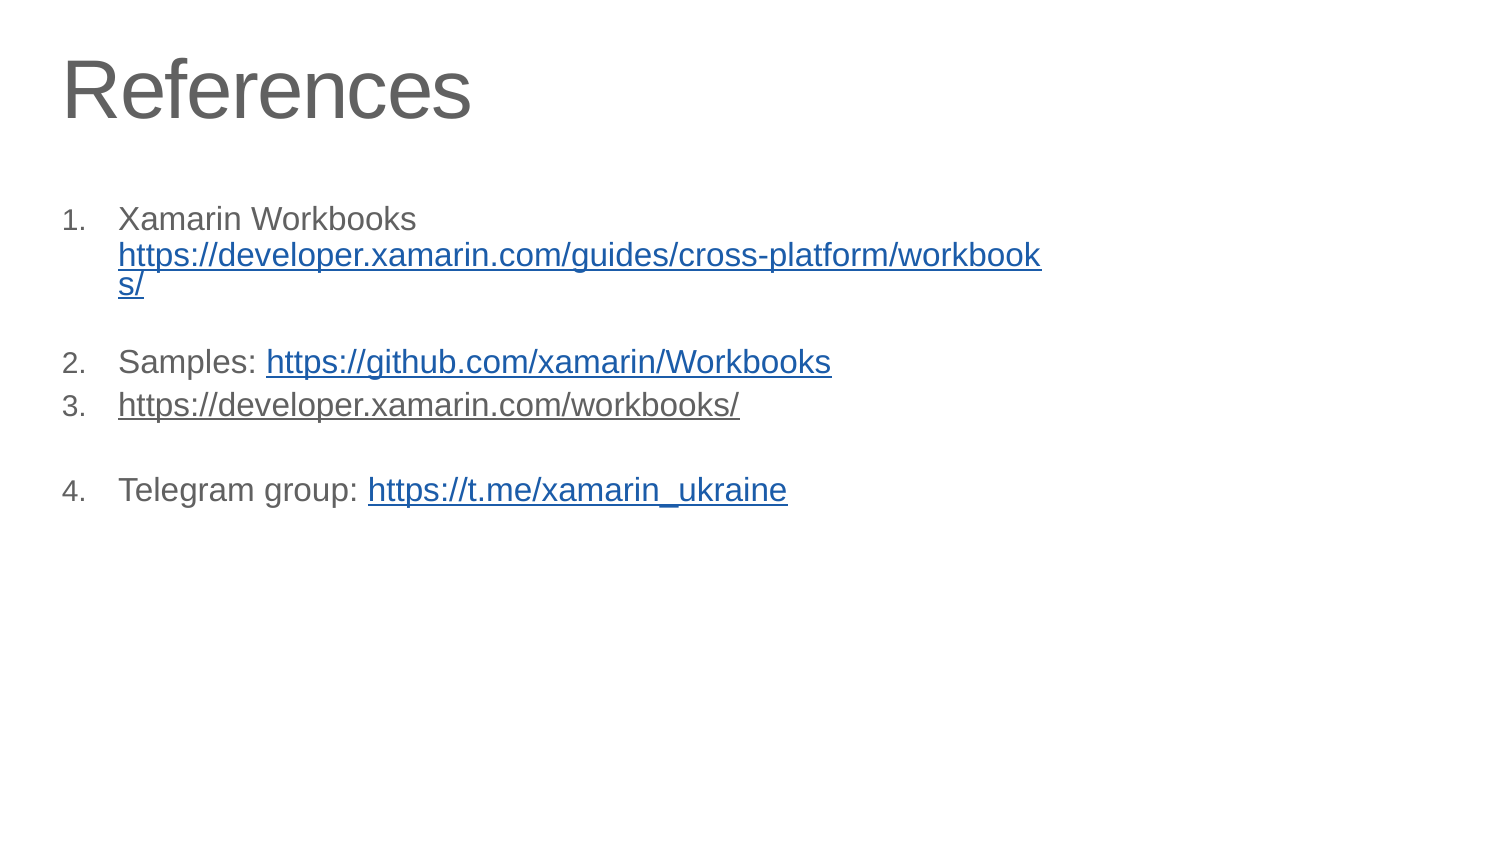

# References
Xamarin Workbooks https://developer.xamarin.com/guides/cross-platform/workbooks/
Samples: https://github.com/xamarin/Workbooks
https://developer.xamarin.com/workbooks/

Telegram group: https://t.me/xamarin_ukraine